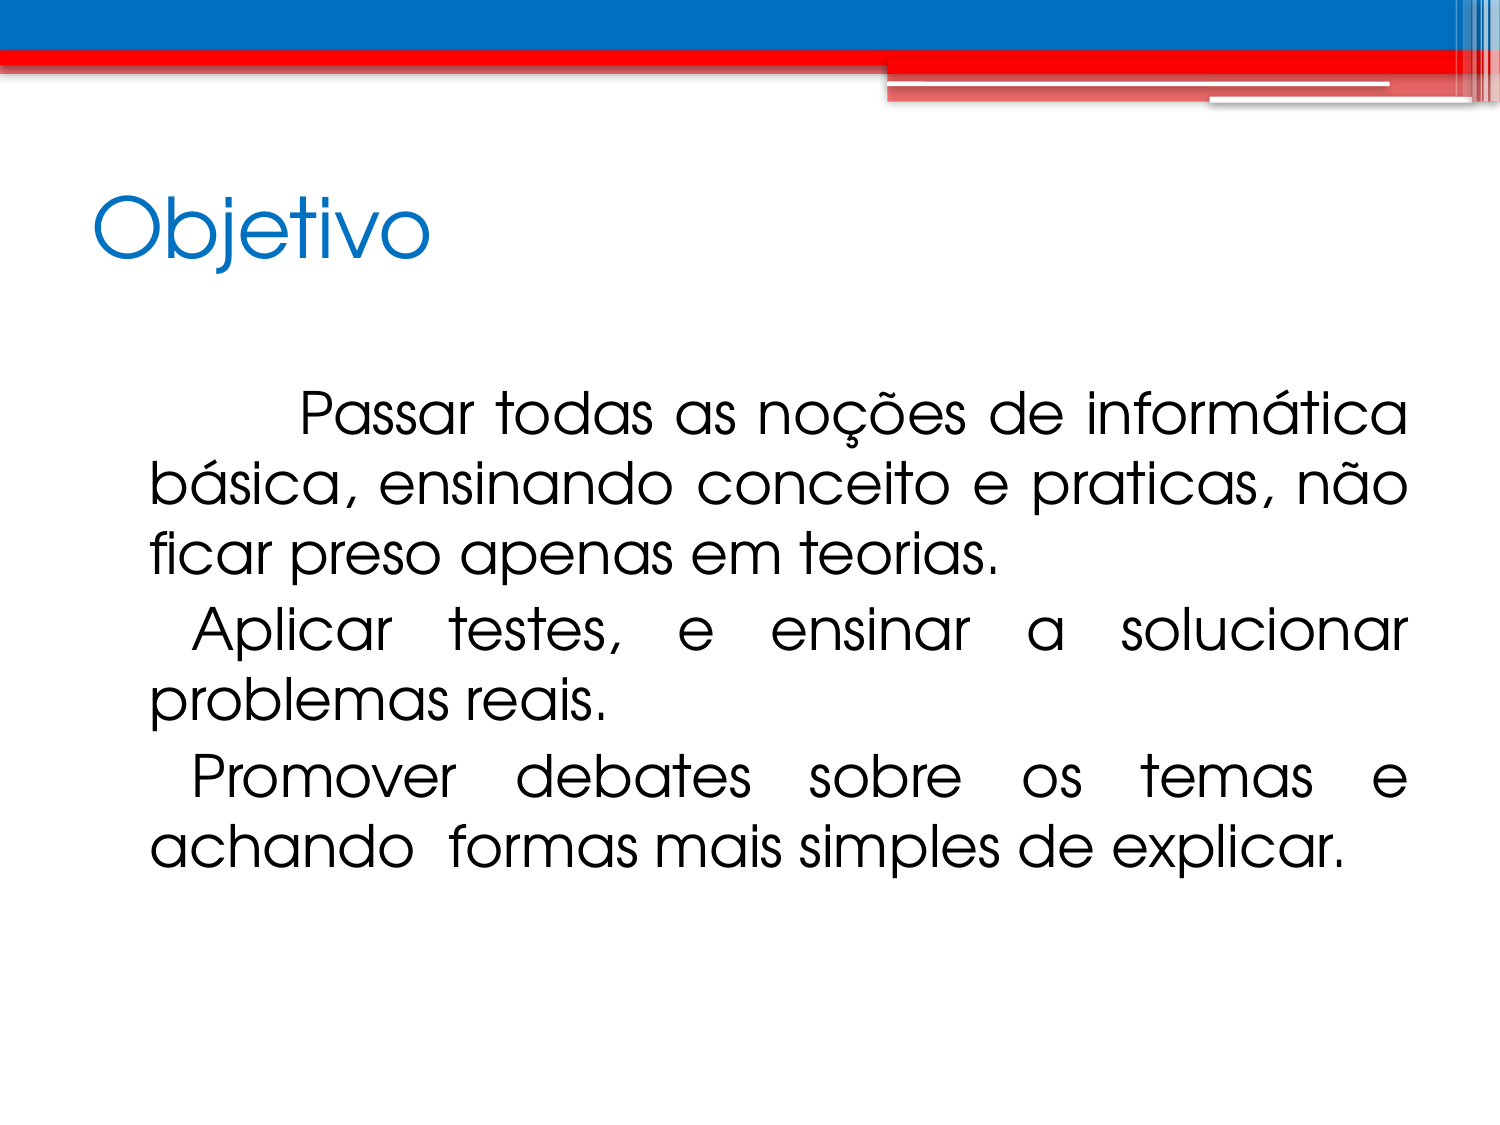

# Objetivo
	Passar todas as noções de informática básica, ensinando conceito e praticas, não ficar preso apenas em teorias.
Aplicar testes, e ensinar a solucionar problemas reais.
Promover debates sobre os temas e achando  formas mais simples de explicar.